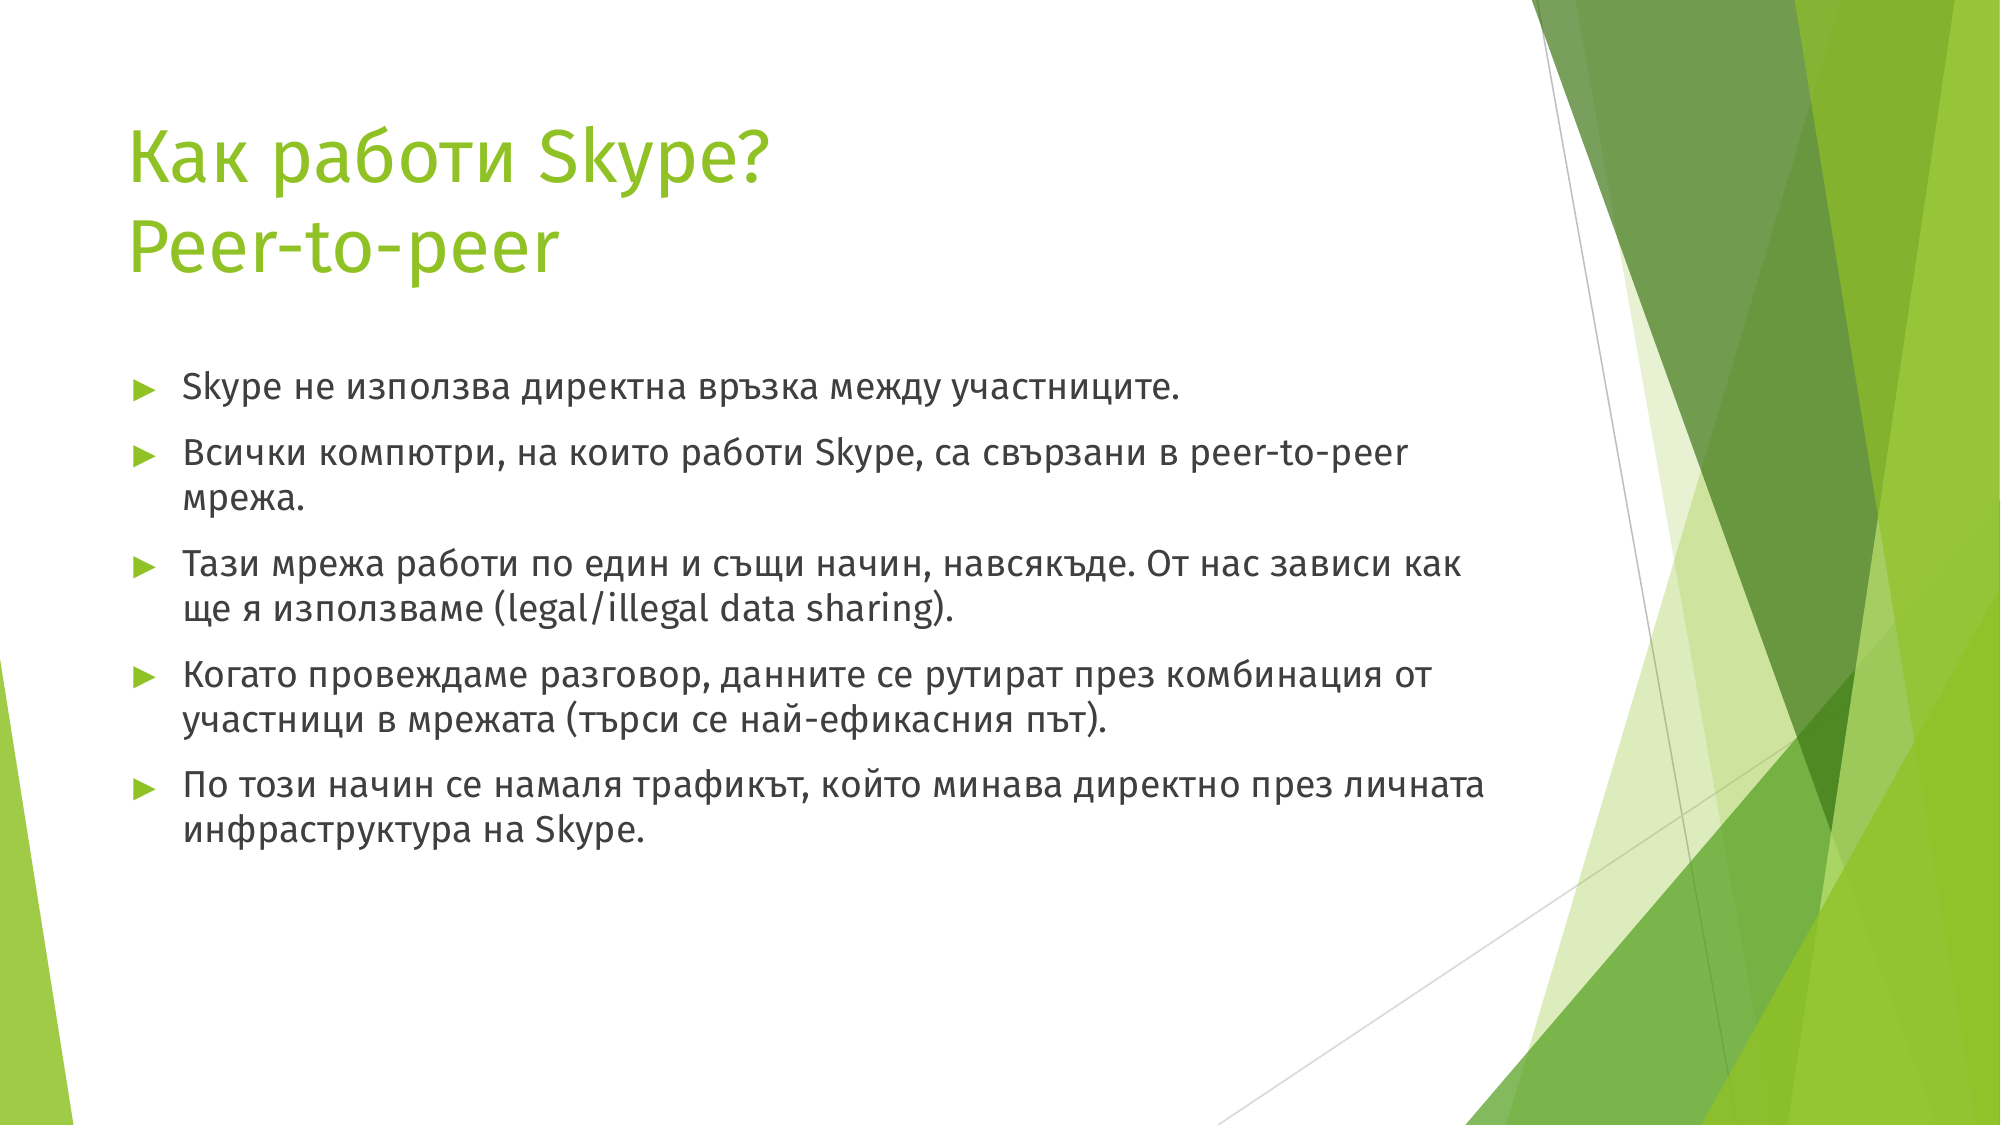

# Как работи Skype? Peer-to-peer
Skype не използва директна връзка между участниците.
Всички компютри, на които работи Skype, са свързани в peer-to-peer мрежа.
Тази мрежа работи по един и същи начин, навсякъде. От нас зависи как ще я използваме (legal/illegal data sharing).
Когато провеждаме разговор, данните се рутират през комбинация от участници в мрежата (търси се най-ефикасния път).
По този начин се намаля трафикът, който минава директно през личната инфраструктура на Skype.